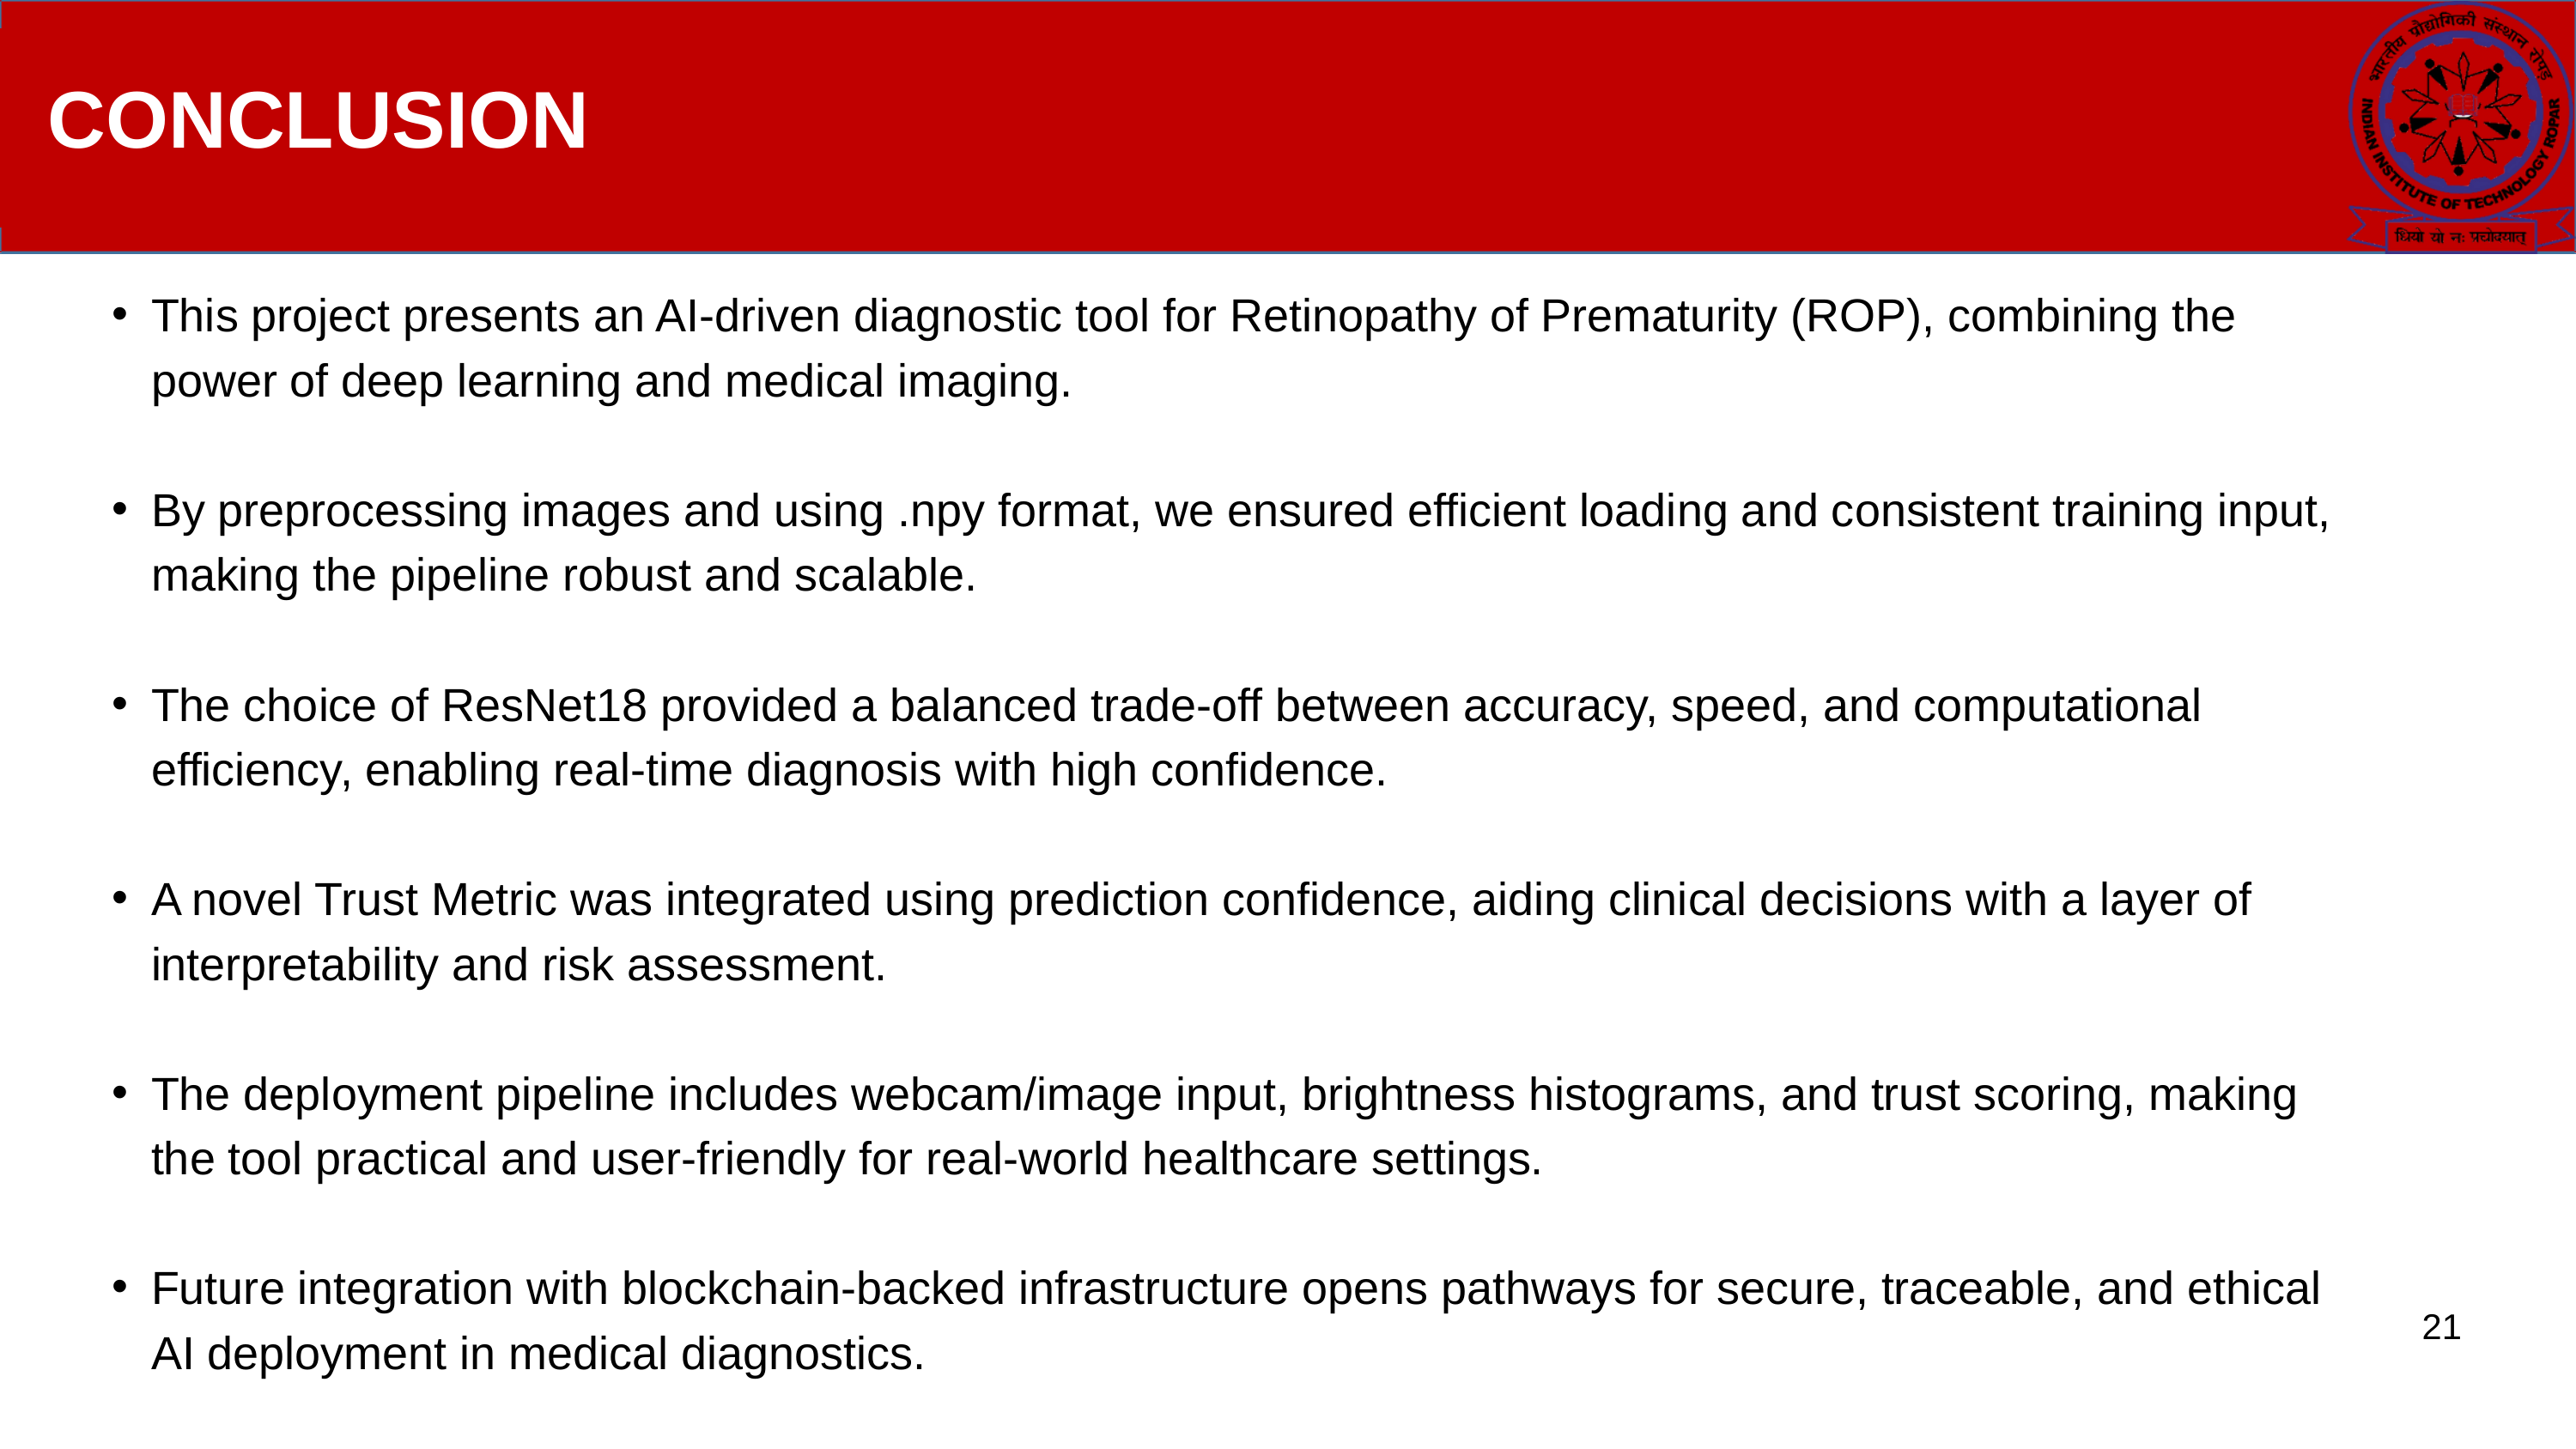

CONCLUSION
This project presents an AI-driven diagnostic tool for Retinopathy of Prematurity (ROP), combining the power of deep learning and medical imaging.

By preprocessing images and using .npy format, we ensured efficient loading and consistent training input, making the pipeline robust and scalable.

The choice of ResNet18 provided a balanced trade-off between accuracy, speed, and computational efficiency, enabling real-time diagnosis with high confidence.

A novel Trust Metric was integrated using prediction confidence, aiding clinical decisions with a layer of interpretability and risk assessment.

The deployment pipeline includes webcam/image input, brightness histograms, and trust scoring, making the tool practical and user-friendly for real-world healthcare settings.

Future integration with blockchain-backed infrastructure opens pathways for secure, traceable, and ethical AI deployment in medical diagnostics.
21